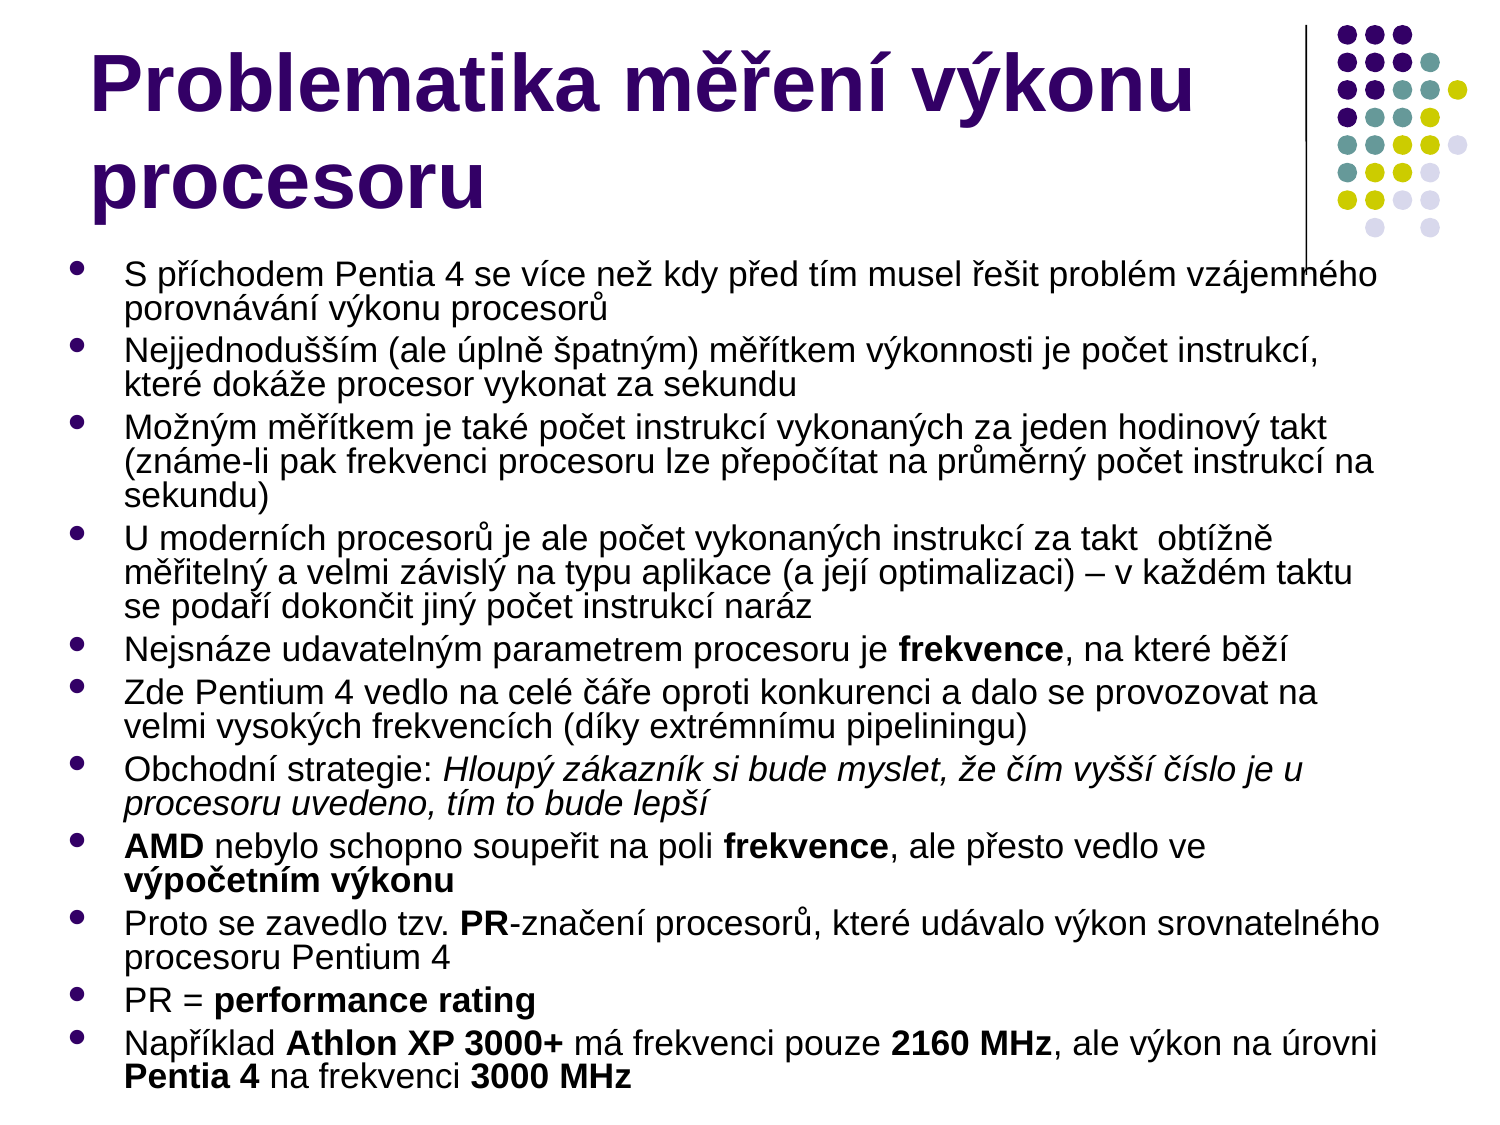

# Problematika měření výkonu procesoru
S příchodem Pentia 4 se více než kdy před tím musel řešit problém vzájemného porovnávání výkonu procesorů
Nejjednodušším (ale úplně špatným) měřítkem výkonnosti je počet instrukcí, které dokáže procesor vykonat za sekundu
Možným měřítkem je také počet instrukcí vykonaných za jeden hodinový takt (známe-li pak frekvenci procesoru lze přepočítat na průměrný počet instrukcí na sekundu)
U moderních procesorů je ale počet vykonaných instrukcí za takt  obtížně měřitelný a velmi závislý na typu aplikace (a její optimalizaci) – v každém taktu se podaří dokončit jiný počet instrukcí naráz
Nejsnáze udavatelným parametrem procesoru je frekvence, na které běží
Zde Pentium 4 vedlo na celé čáře oproti konkurenci a dalo se provozovat na velmi vysokých frekvencích (díky extrémnímu pipeliningu)
Obchodní strategie: Hloupý zákazník si bude myslet, že čím vyšší číslo je u procesoru uvedeno, tím to bude lepší
AMD nebylo schopno soupeřit na poli frekvence, ale přesto vedlo ve výpočetním výkonu
Proto se zavedlo tzv. PR-značení procesorů, které udávalo výkon srovnatelného procesoru Pentium 4
PR = performance rating
Například Athlon XP 3000+ má frekvenci pouze 2160 MHz, ale výkon na úrovni Pentia 4 na frekvenci 3000 MHz